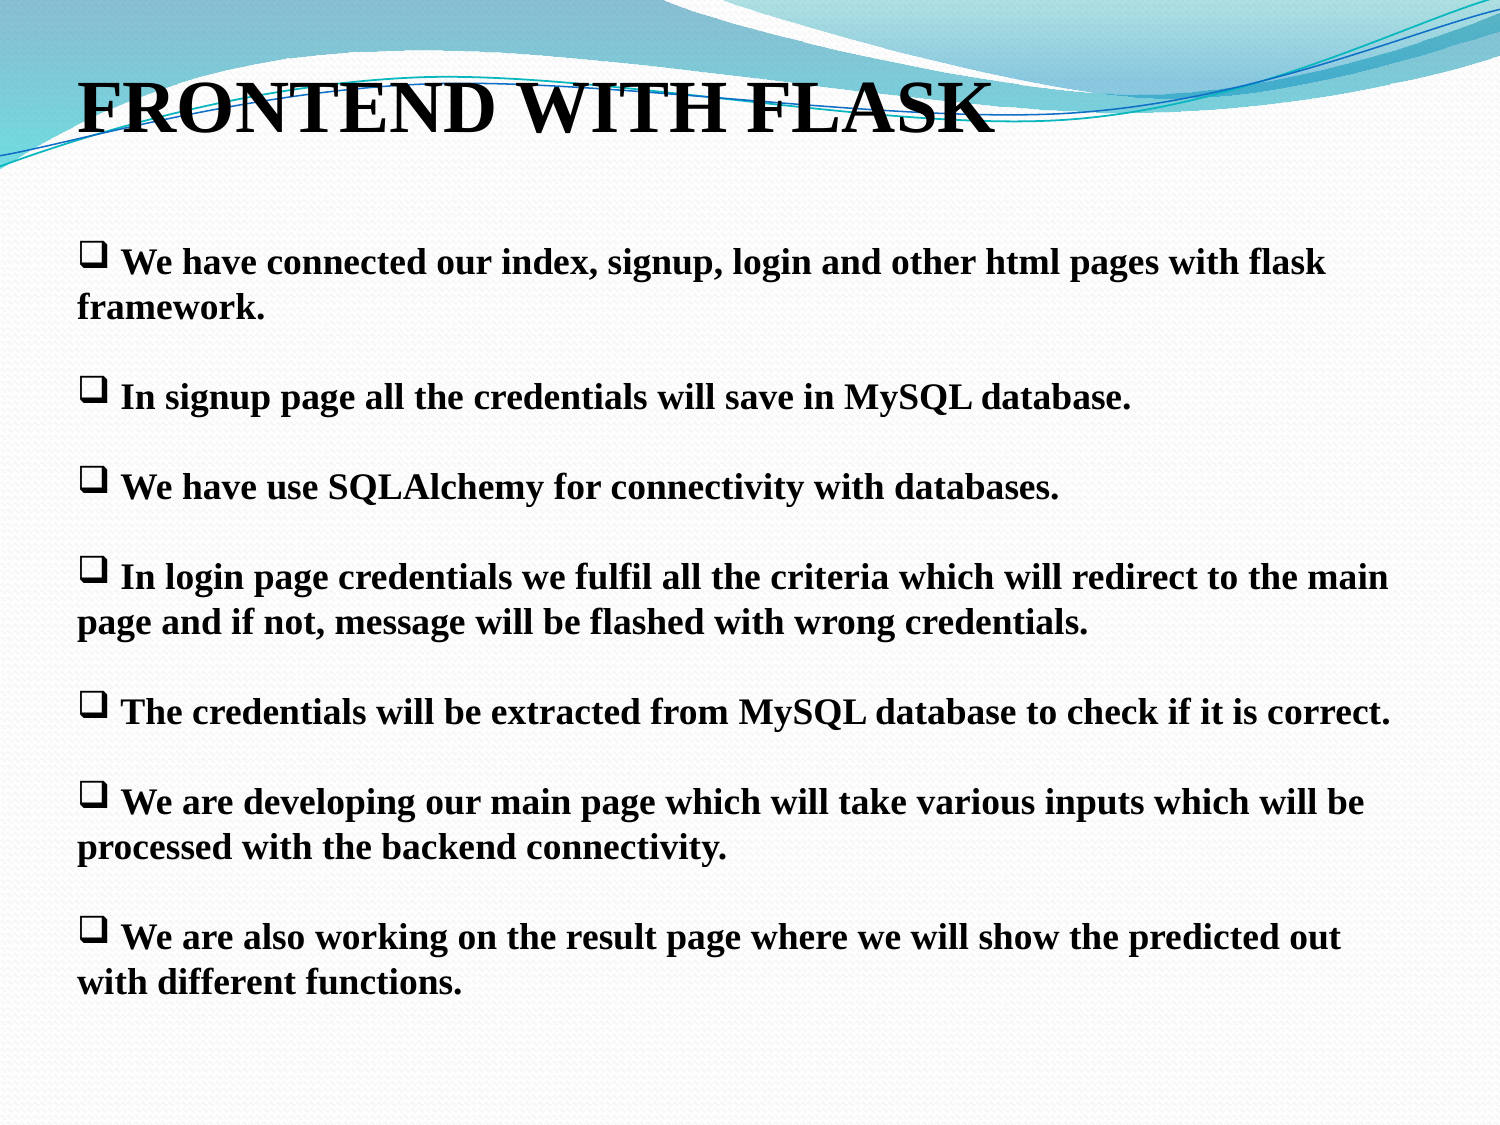

FRONTEND WITH FLASK

 We have connected our index, signup, login and other html pages with flask framework.

 In signup page all the credentials will save in MySQL database.

 We have use SQLAlchemy for connectivity with databases.

 In login page credentials we fulfil all the criteria which will redirect to the main page and if not, message will be flashed with wrong credentials.

 The credentials will be extracted from MySQL database to check if it is correct.

 We are developing our main page which will take various inputs which will be processed with the backend connectivity.

 We are also working on the result page where we will show the predicted out with different functions.